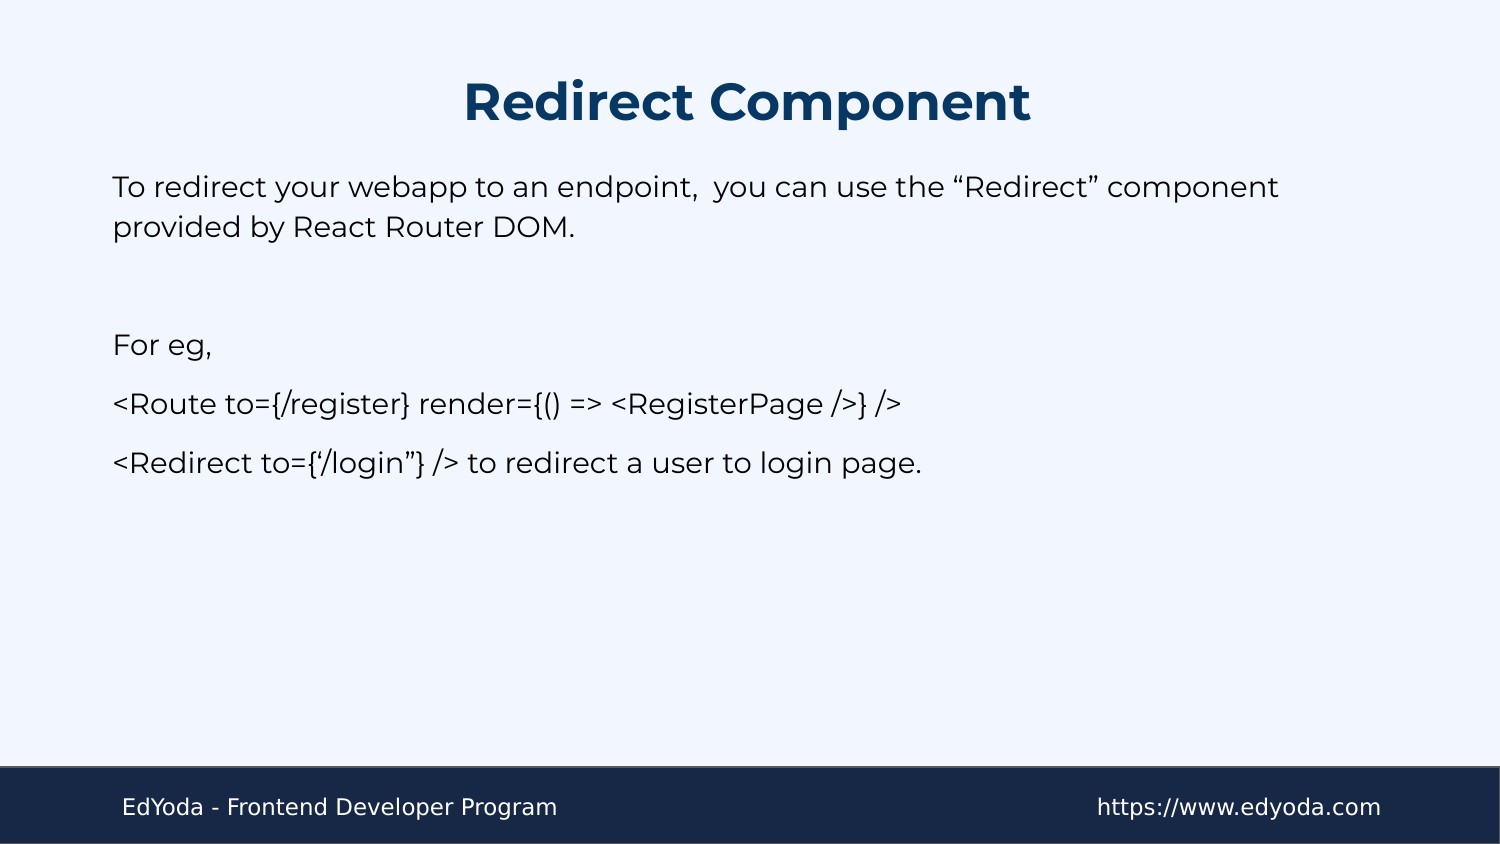

# Redirect Component
To redirect your webapp to an endpoint,  you can use the “Redirect” component provided by React Router DOM.

For eg,
<Route to={/register} render={() => <RegisterPage />} />
<Redirect to={‘/login”} /> to redirect a user to login page.

EdYoda - Frontend Developer Program
https://www.edyoda.com